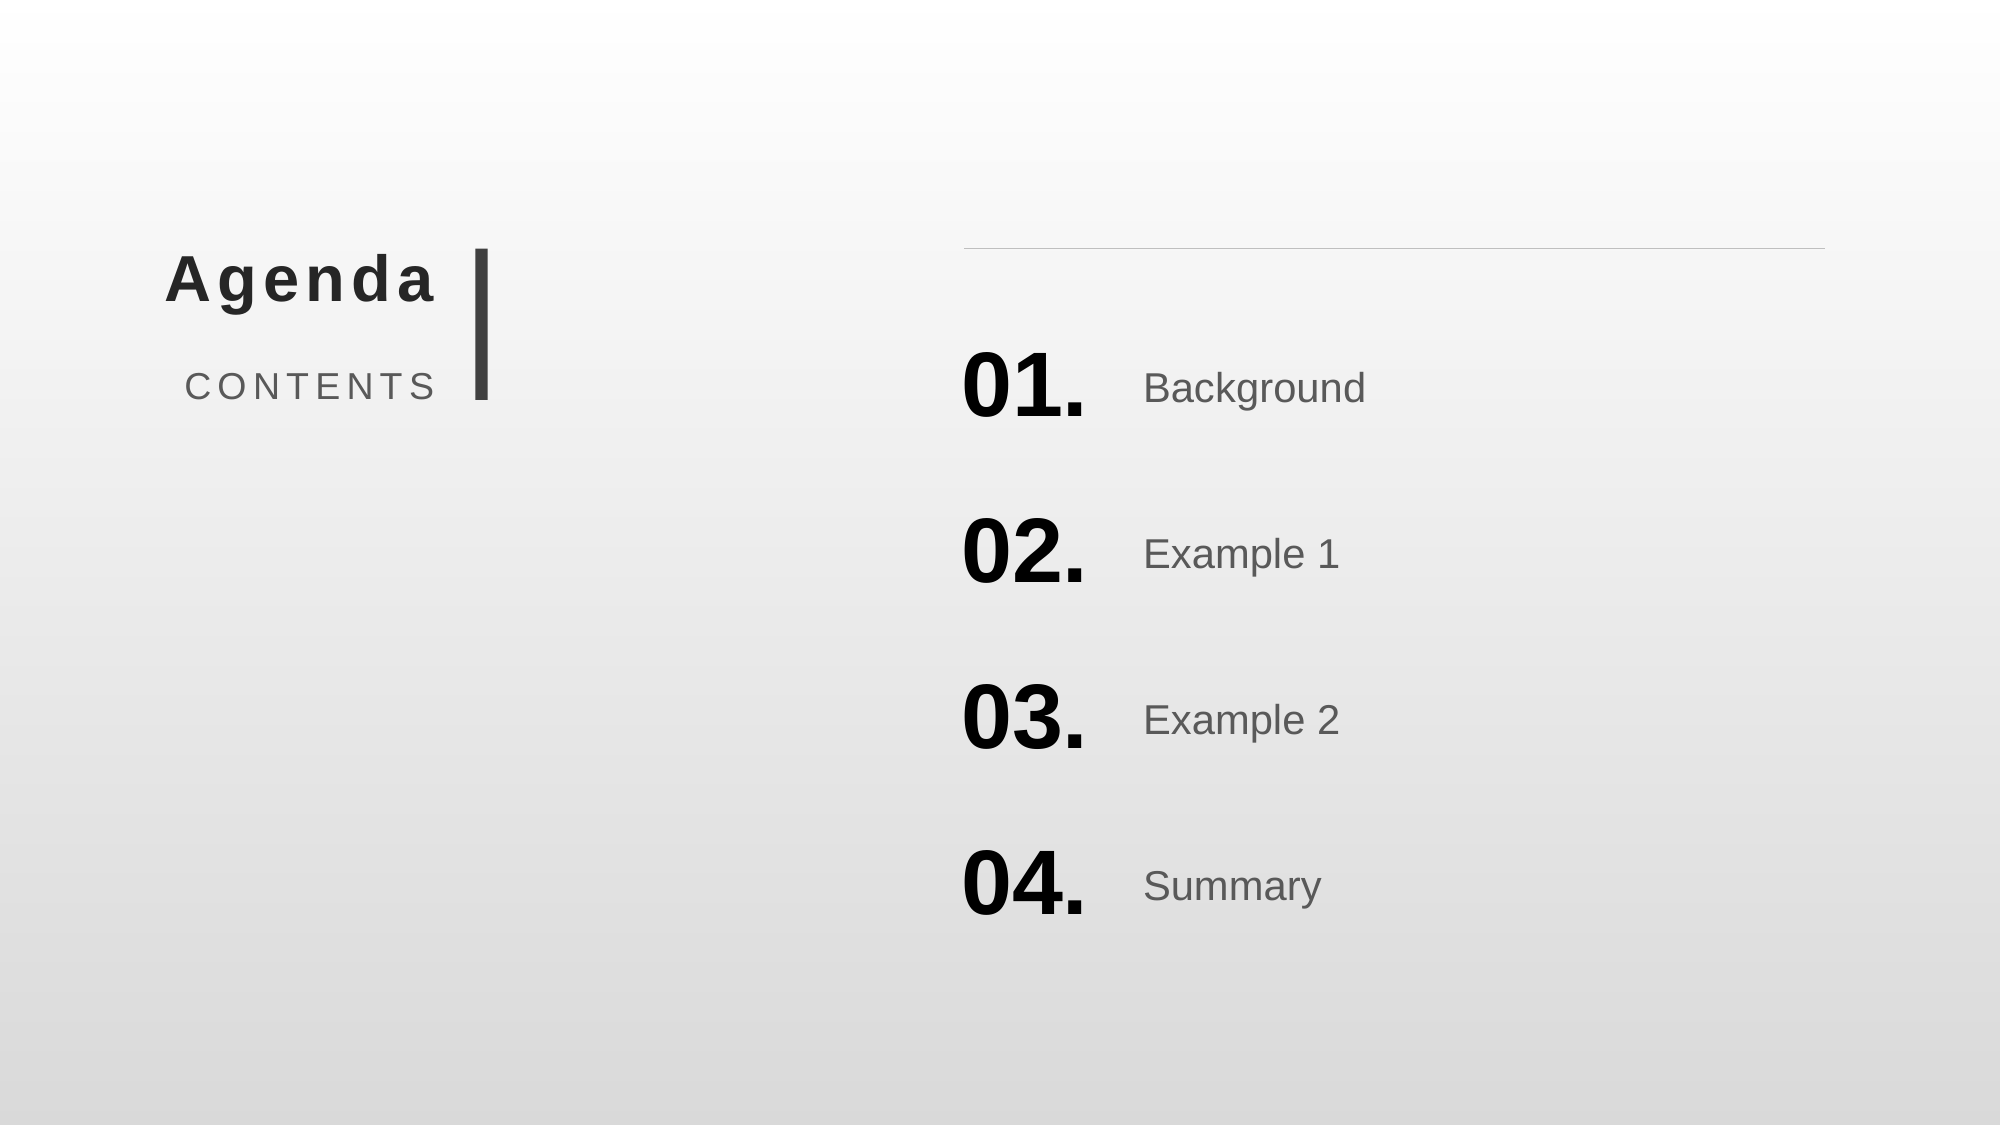

Agenda

01.
Background
CONTENTS
02.
Example 1
03.
Example 2
04.
Summary